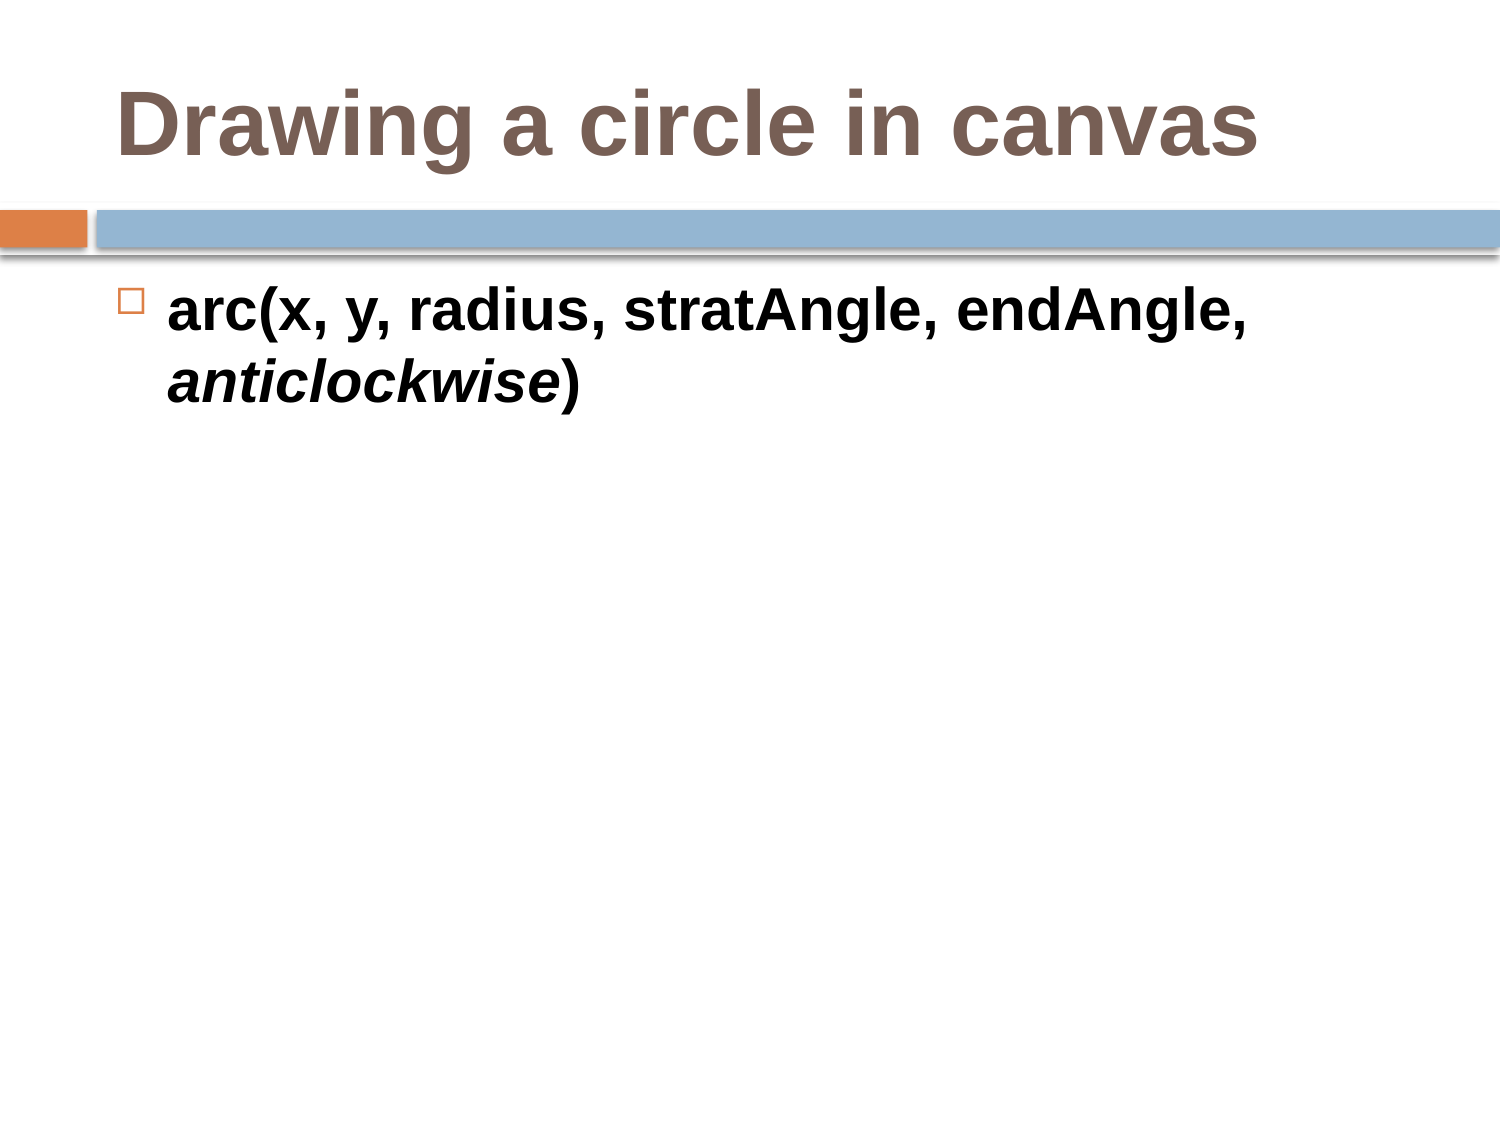

# Drawing a circle in canvas
arc(x, y, radius, stratAngle, endAngle, anticlockwise)